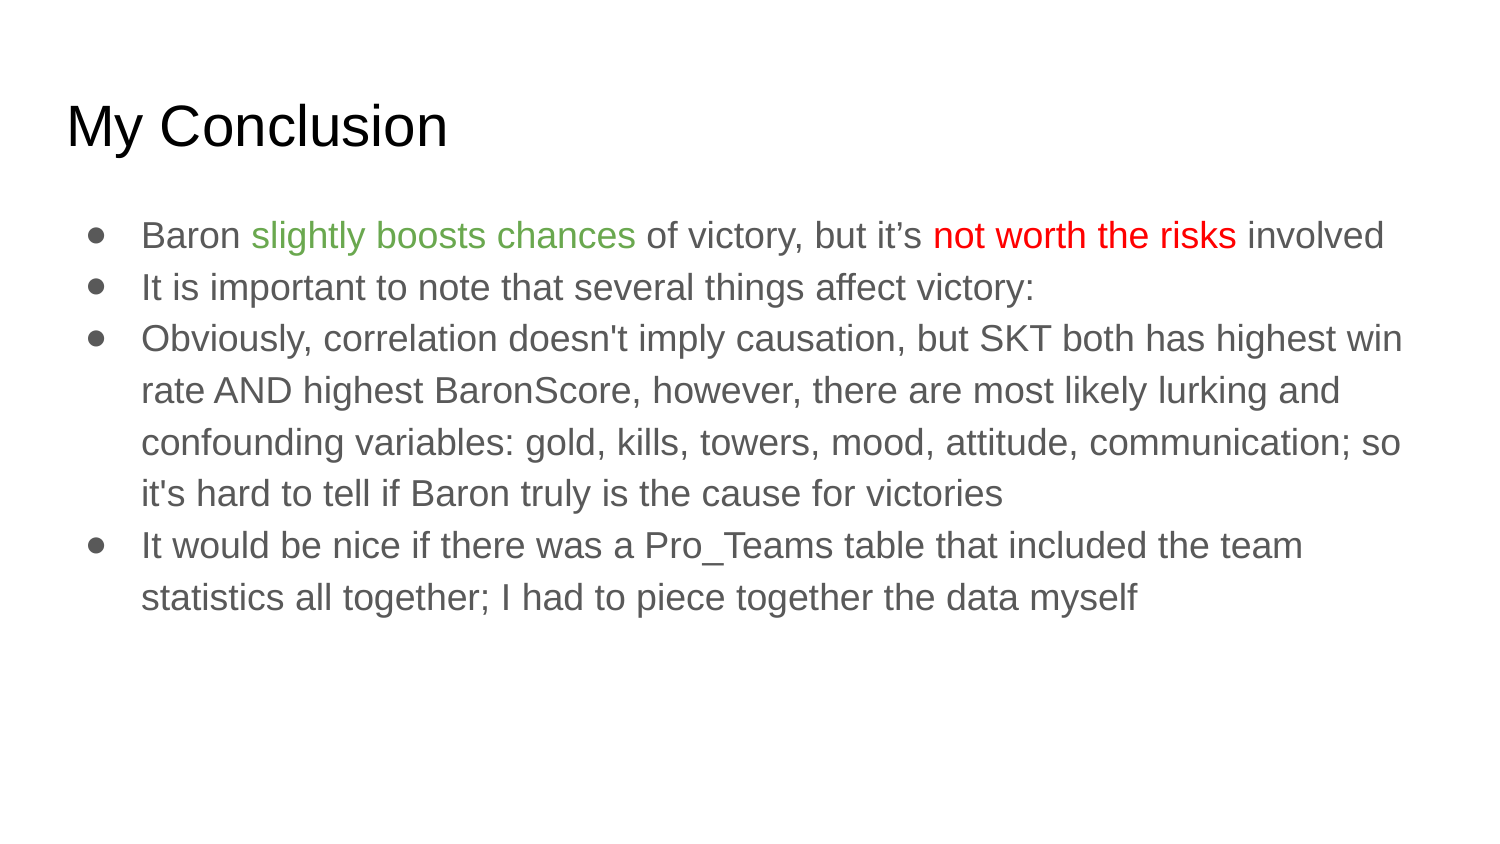

# My Conclusion
Baron slightly boosts chances of victory, but it’s not worth the risks involved
It is important to note that several things affect victory:
Obviously, correlation doesn't imply causation, but SKT both has highest win rate AND highest BaronScore, however, there are most likely lurking and confounding variables: gold, kills, towers, mood, attitude, communication; so it's hard to tell if Baron truly is the cause for victories
It would be nice if there was a Pro_Teams table that included the team statistics all together; I had to piece together the data myself